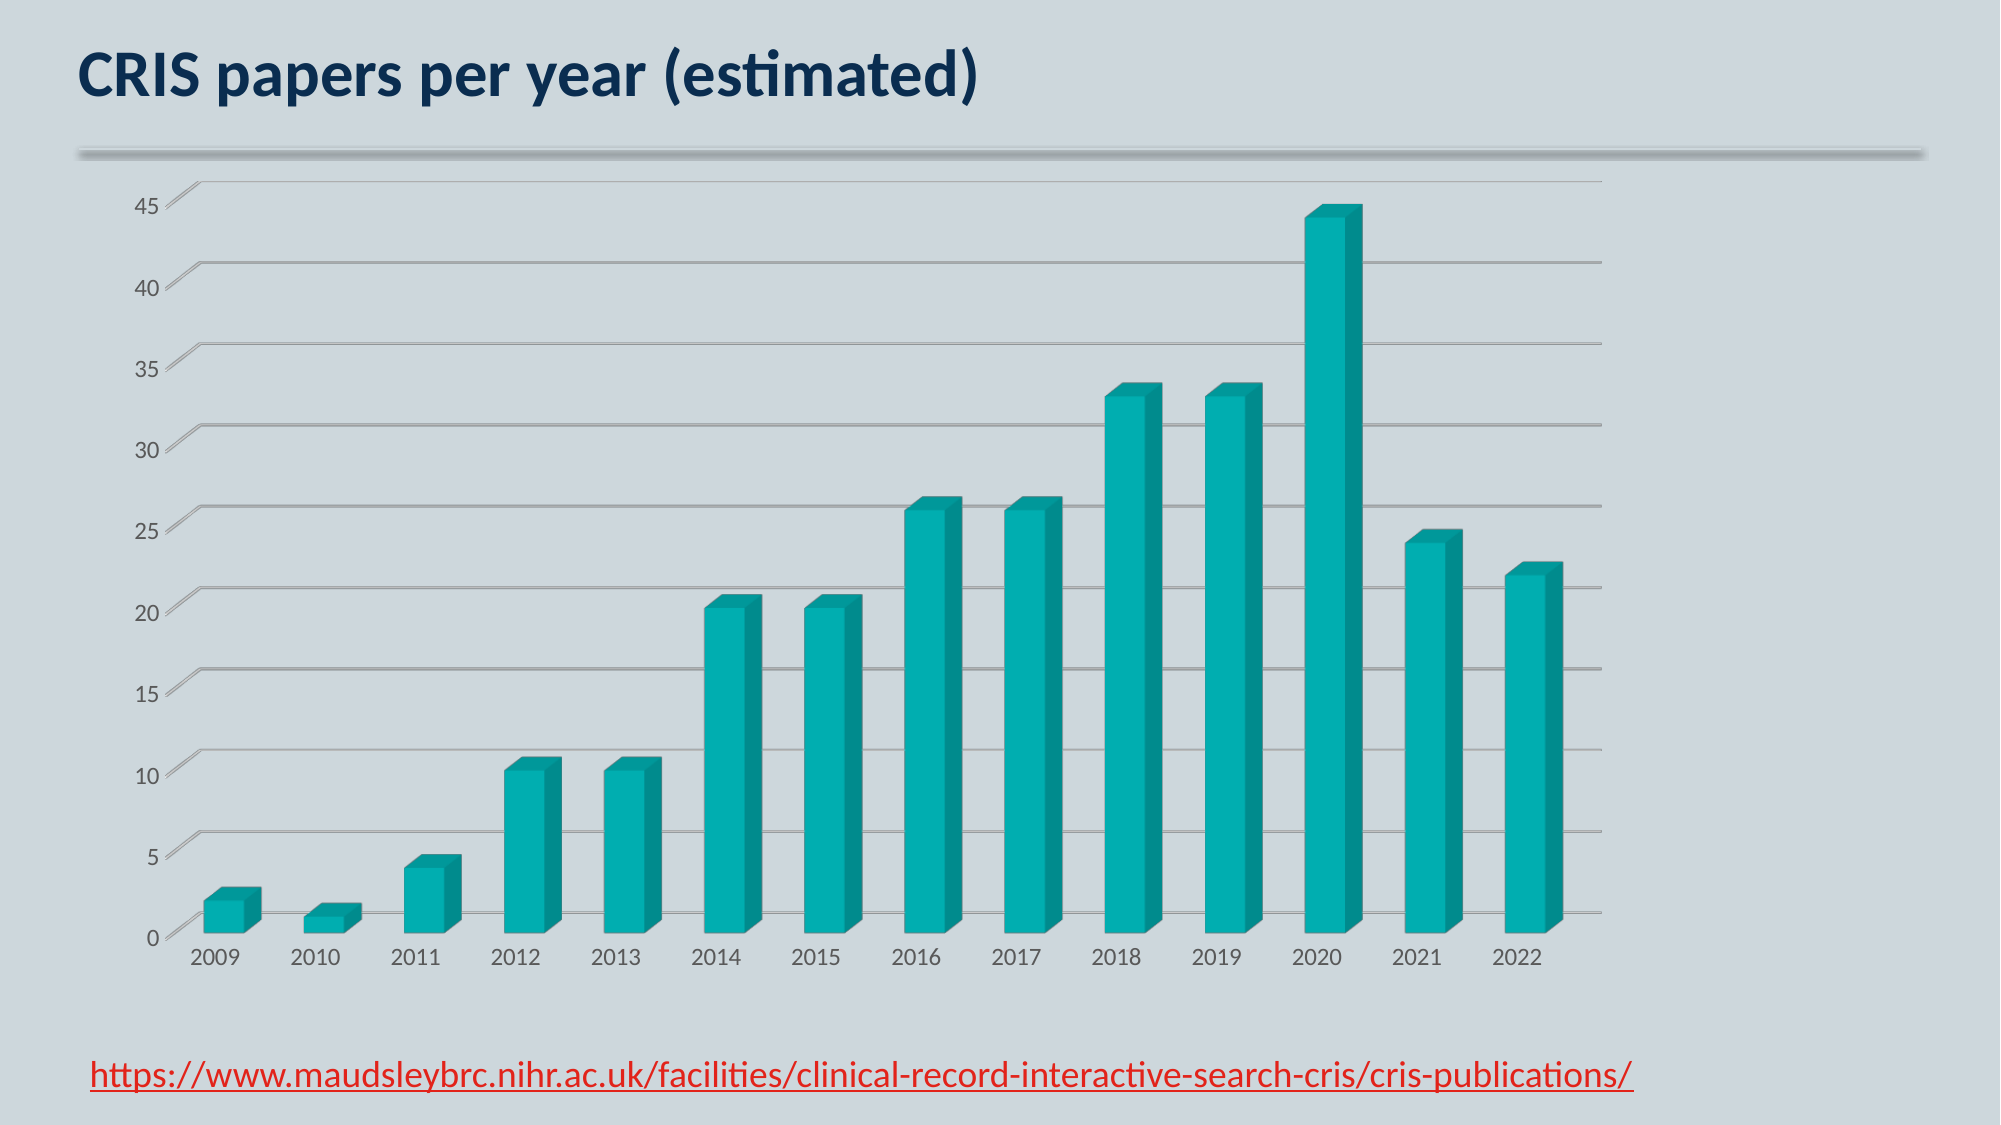

# CRIS papers per year (estimated)

[unsupported chart]

https://www.maudsleybrc.nihr.ac.uk/facilities/clinical-record-interactive-search-cris/cris-publications/